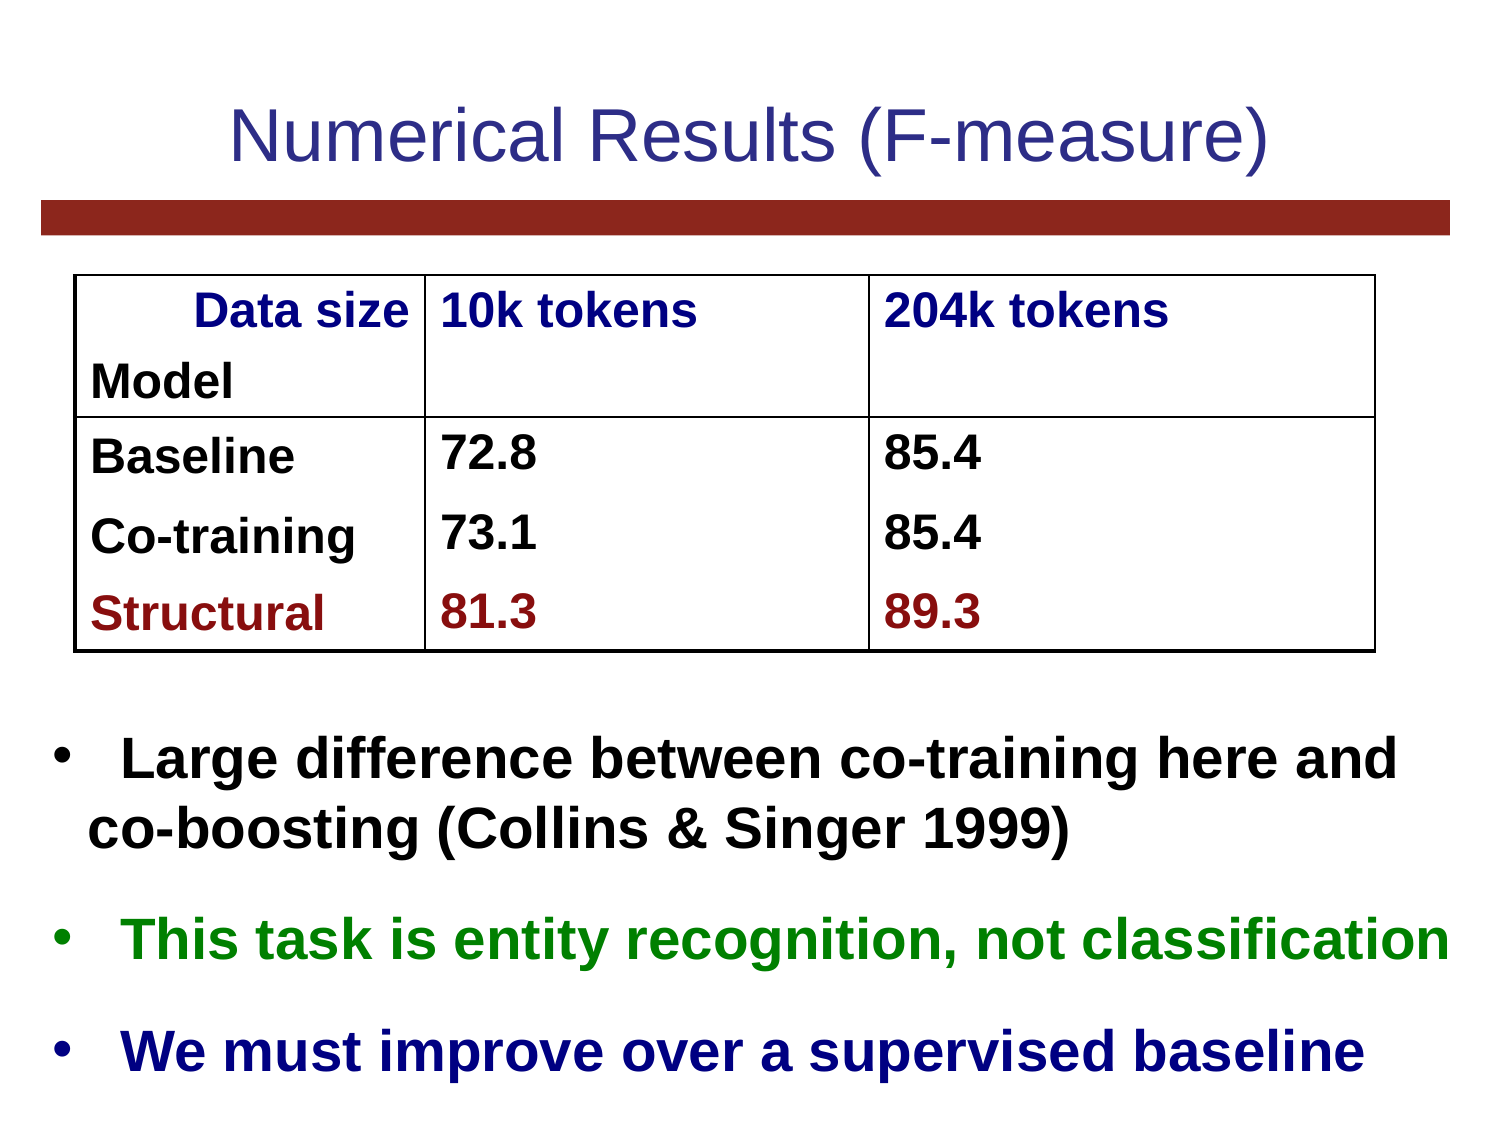

# Numerical Results (F-measure)
| Data size | 10k tokens | 204k tokens |
| --- | --- | --- |
| Model |  |  |
| Baseline | 72.8 | 85.4 |
| Co-training | 73.1 | 85.4 |
| Structural | 81.3 | 89.3 |
  Large difference between co-training here and co-boosting (Collins & Singer 1999)
  This task is entity recognition, not classification
  We must improve over a supervised baseline